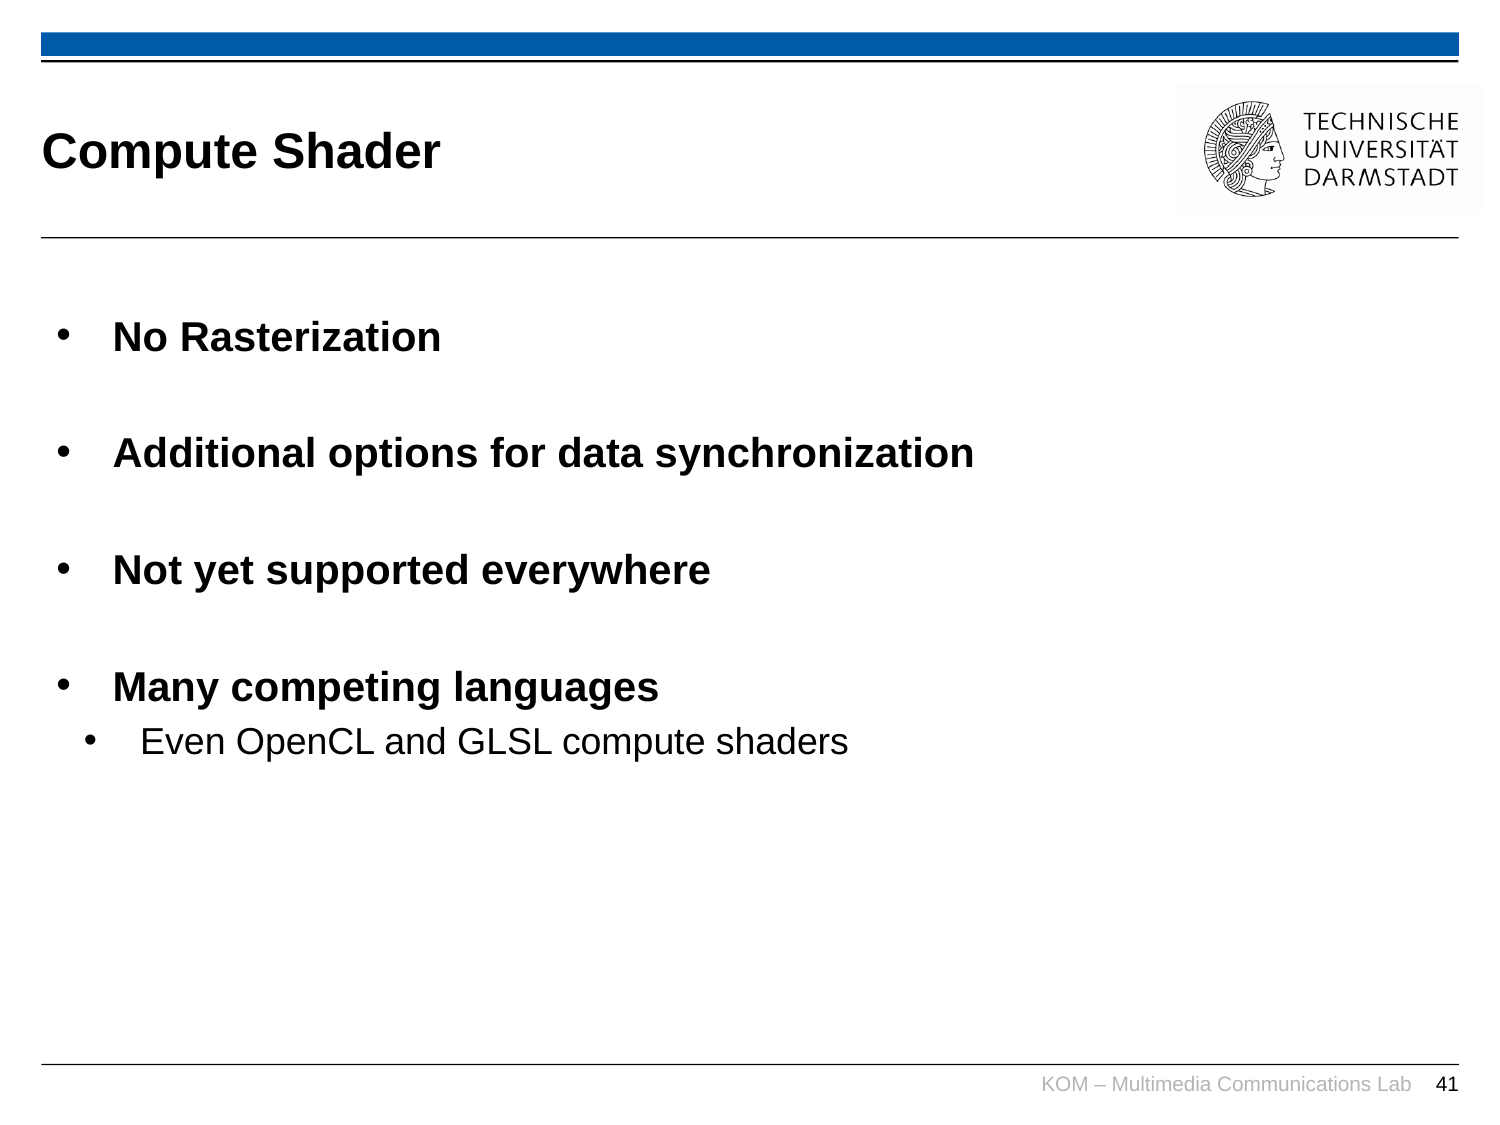

# Compute Shader

No Rasterization

Additional options for data synchronization

Not yet supported everywhere

Many competing languages
Even OpenCL and GLSL compute shaders